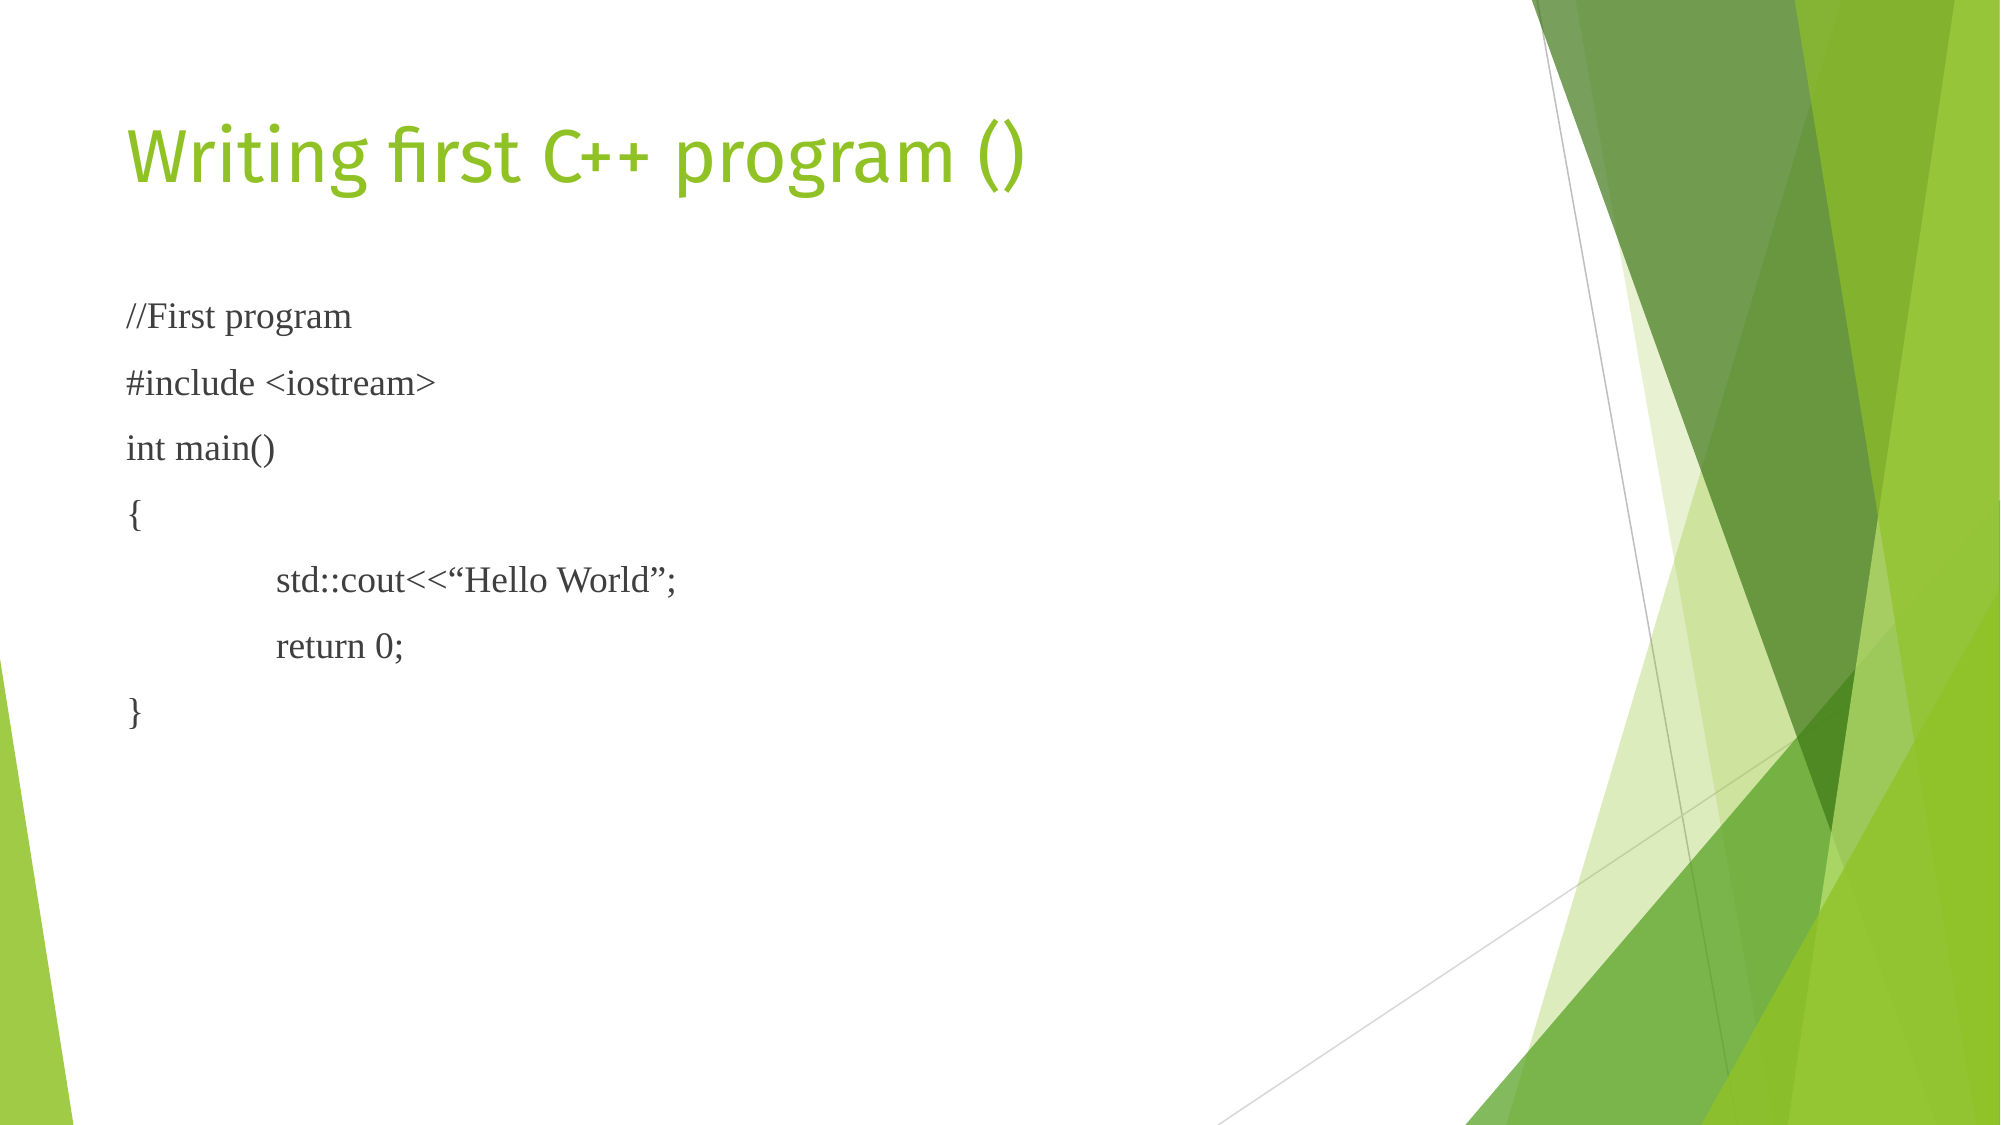

# Writing first C++ program ()
//First program
#include <iostream>
int main()
{
	std::cout<<“Hello World”;
	return 0;
}